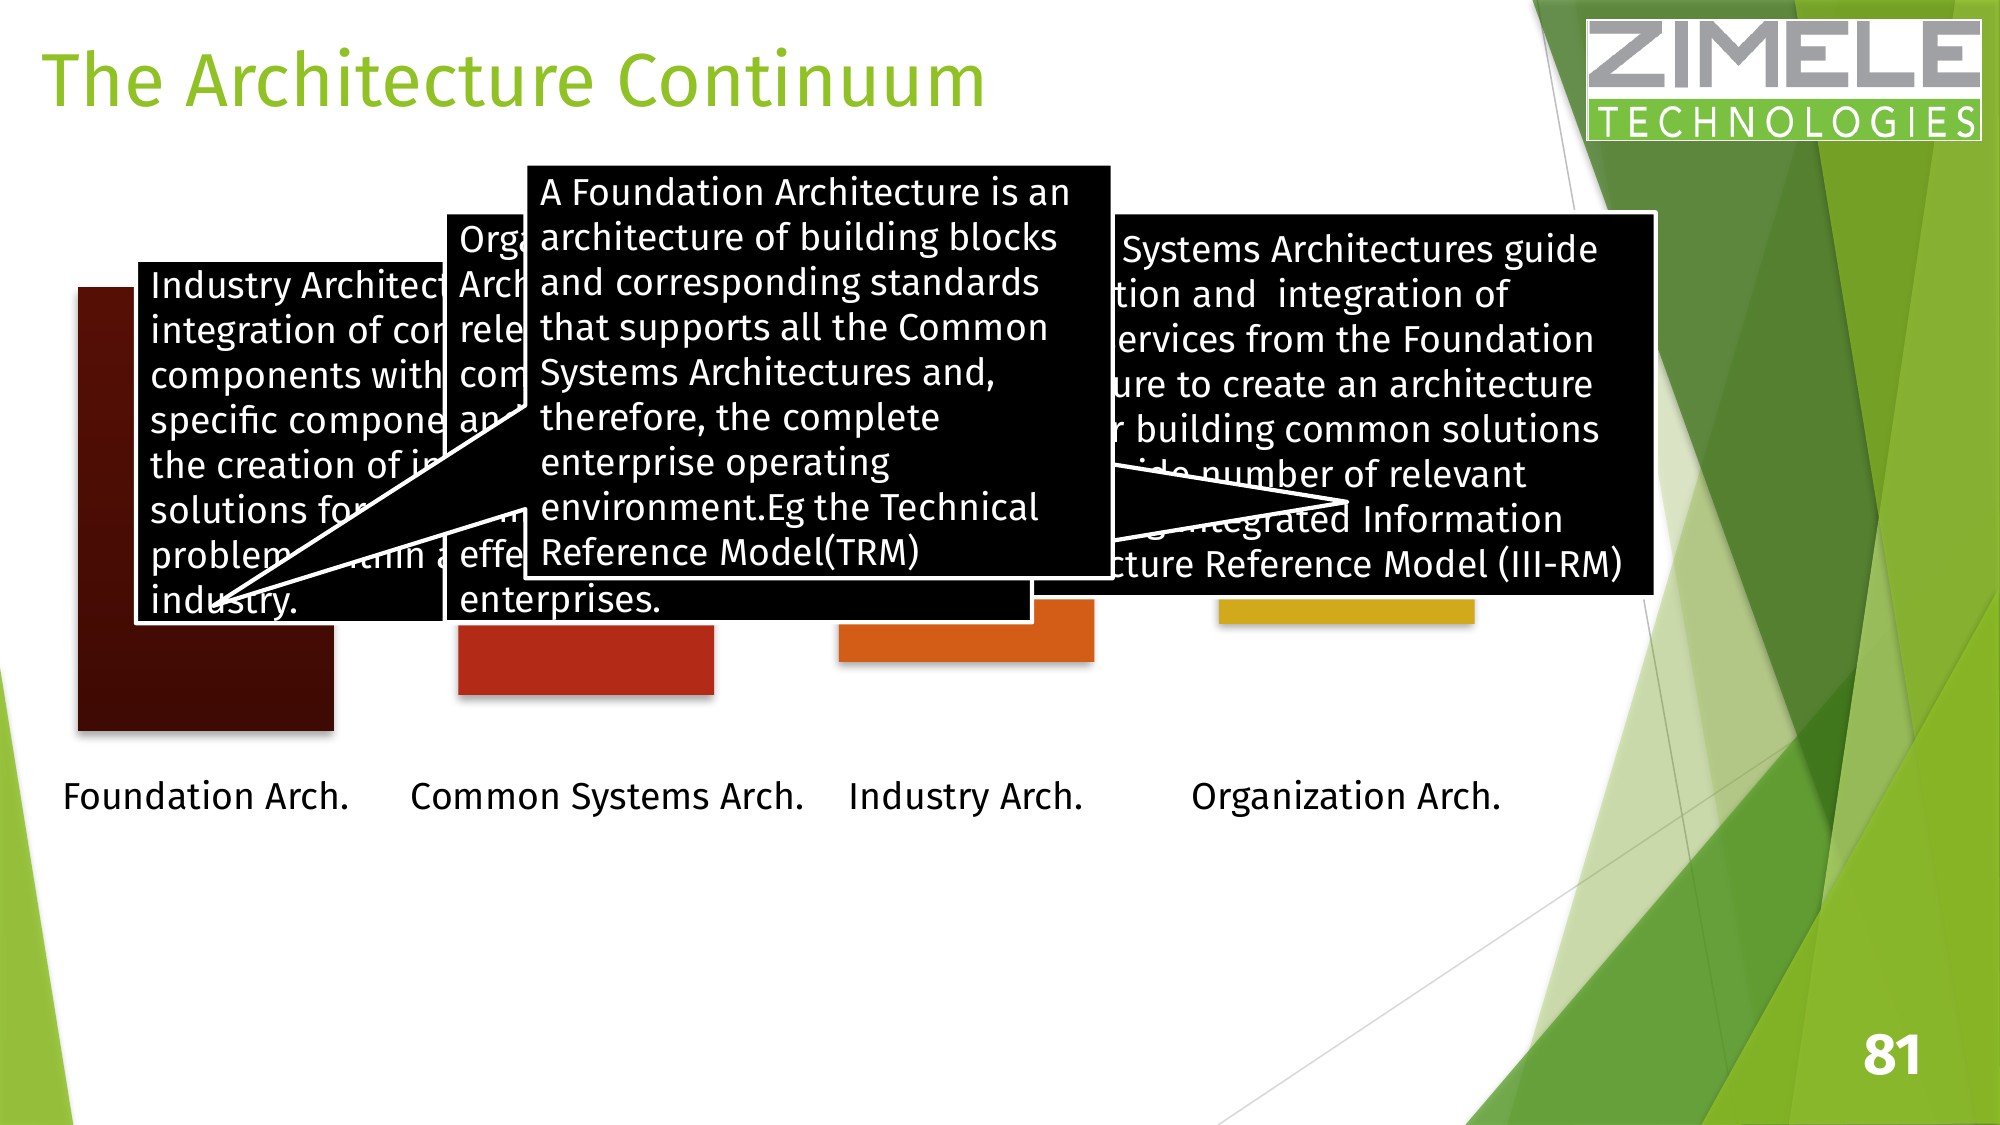

# The Architecture Continuum
A Foundation Architecture is an architecture of building blocks and corresponding standards that supports all the Common Systems Architectures and, therefore, the complete enterprise operating environment.Eg the Technical Reference Model(TRM)
Organization-Specific Architectures are the most relevant to the IT customer community, since they describe and guide the final deployment of user-written or third-party components that constitute effective solutions for particular enterprises.
Common Systems Architectures guide the selection and  integration of specific services from the Foundation Architecture to create an architecture useful for building common solutions across a wide number of relevant domains. Eg Integrated Information Infrastructure Reference Model (III-RM)
Industry Architectures guide the integration of common systems components with industry-specific components, and guide the creation of industry solutions for specific customer problems within a particular industry.

Foundation Arch.

Common Systems Arch.

Industry Arch.

Organization Arch.
81